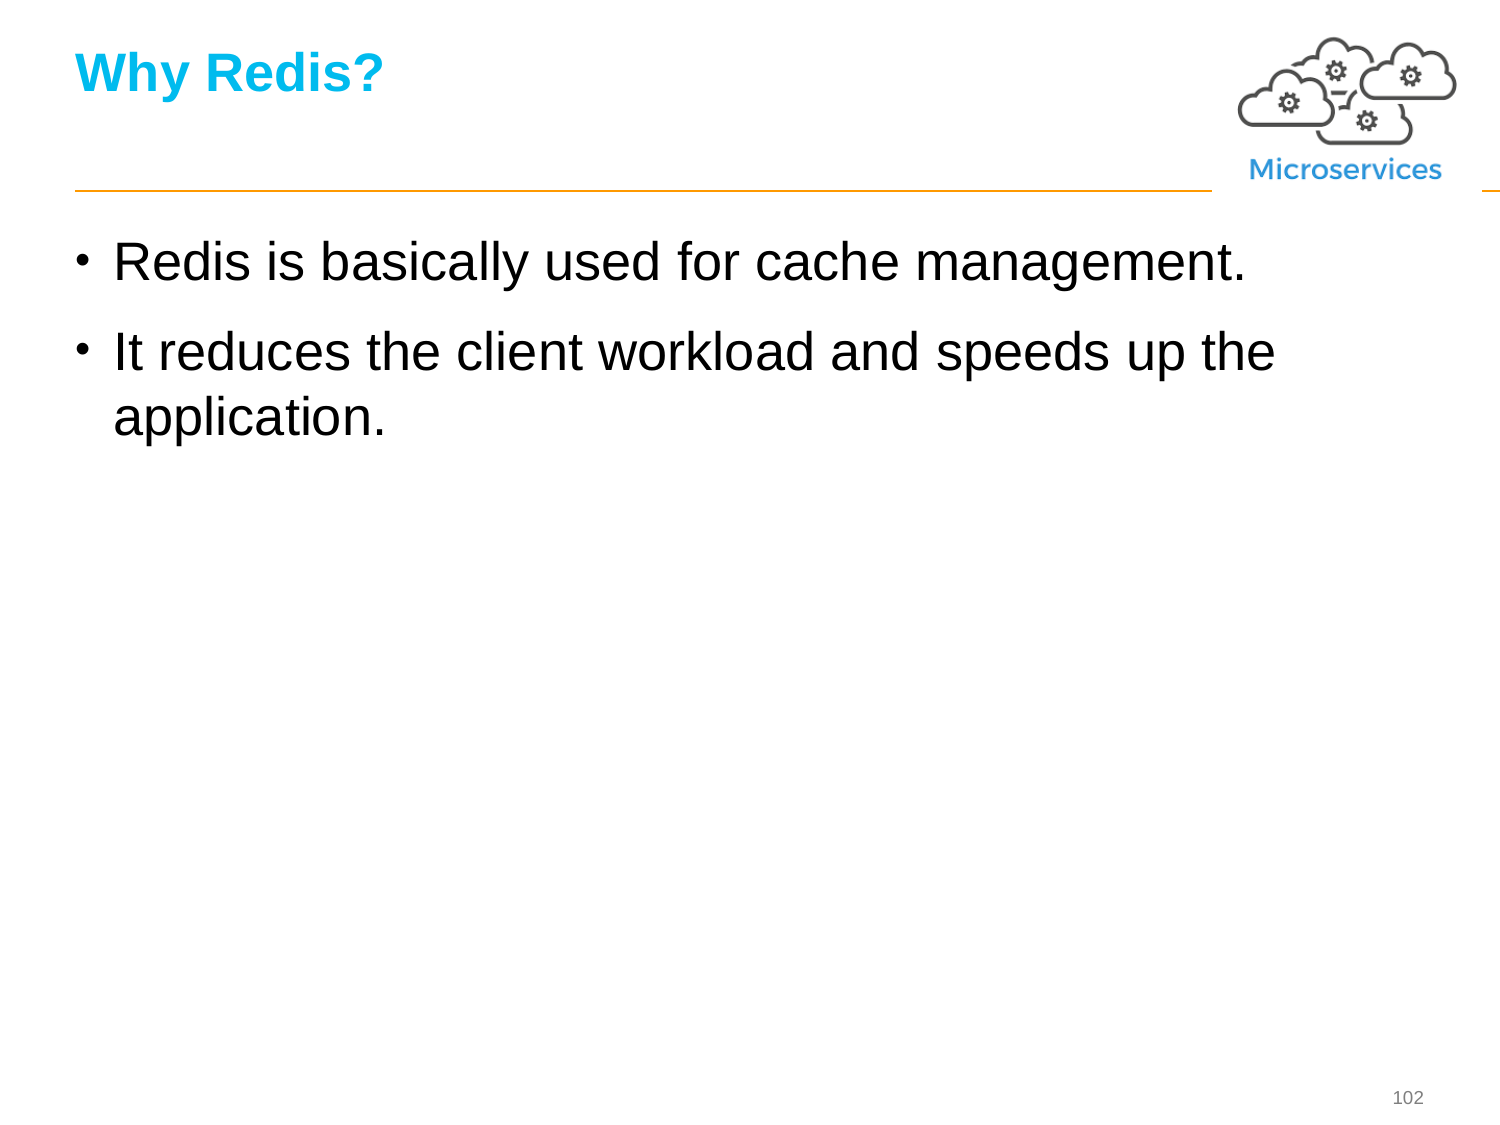

# Why Redis?
Redis is basically used for cache management.
It reduces the client workload and speeds up the application.